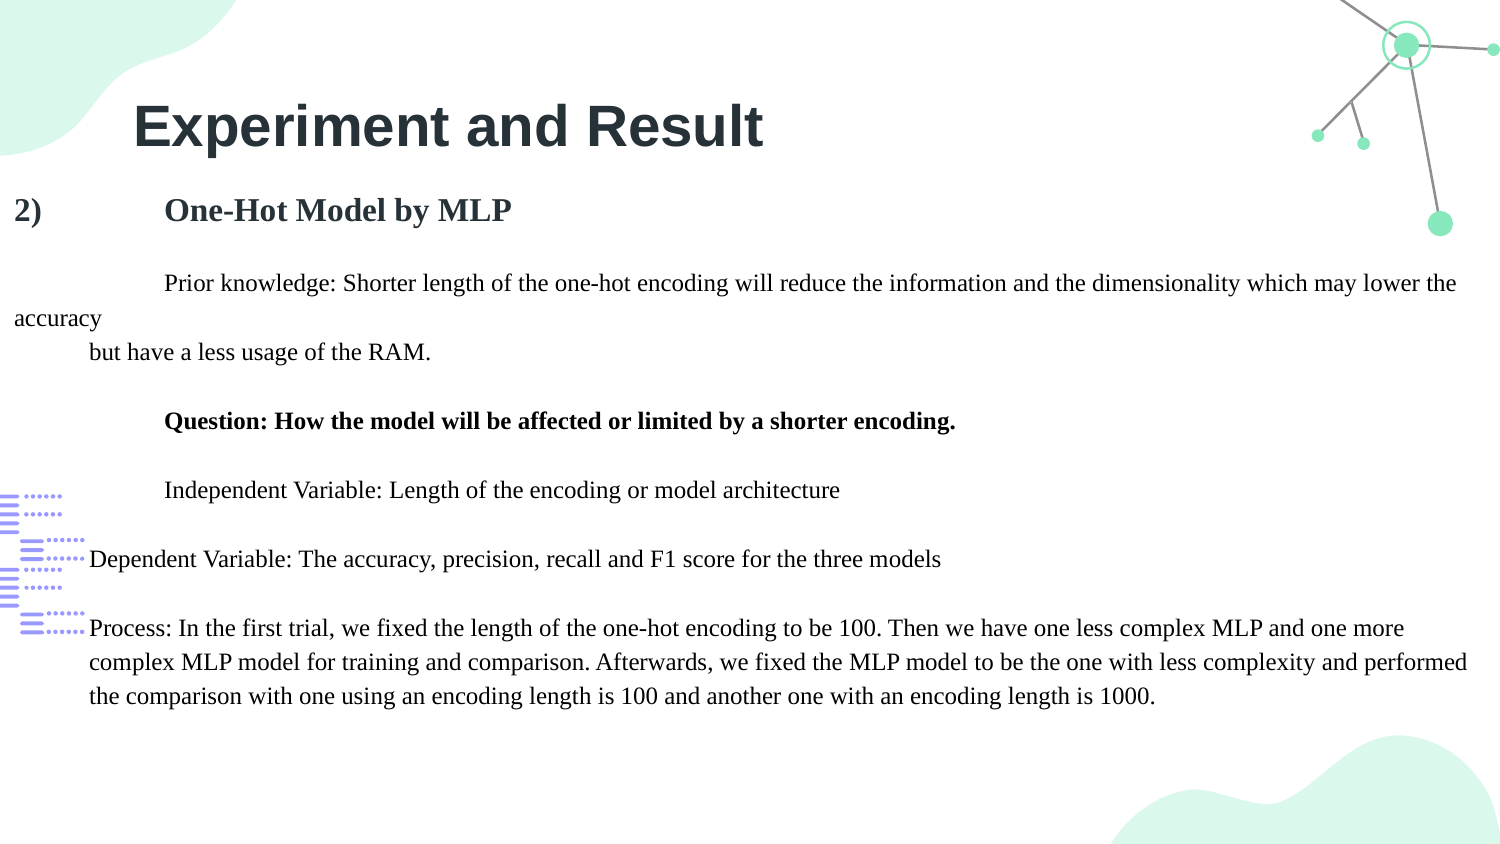

# Experiment and Result

2)	One-Hot Model by MLP

	Prior knowledge: Shorter length of the one-hot encoding will reduce the information and the dimensionality which may lower the accuracy
but have a less usage of the RAM.

	Question: How the model will be affected or limited by a shorter encoding.

	Independent Variable: Length of the encoding or model architecture

Dependent Variable: The accuracy, precision, recall and F1 score for the three models

Process: In the first trial, we fixed the length of the one-hot encoding to be 100. Then we have one less complex MLP and one more
complex MLP model for training and comparison. Afterwards, we fixed the MLP model to be the one with less complexity and performed
the comparison with one using an encoding length is 100 and another one with an encoding length is 1000.